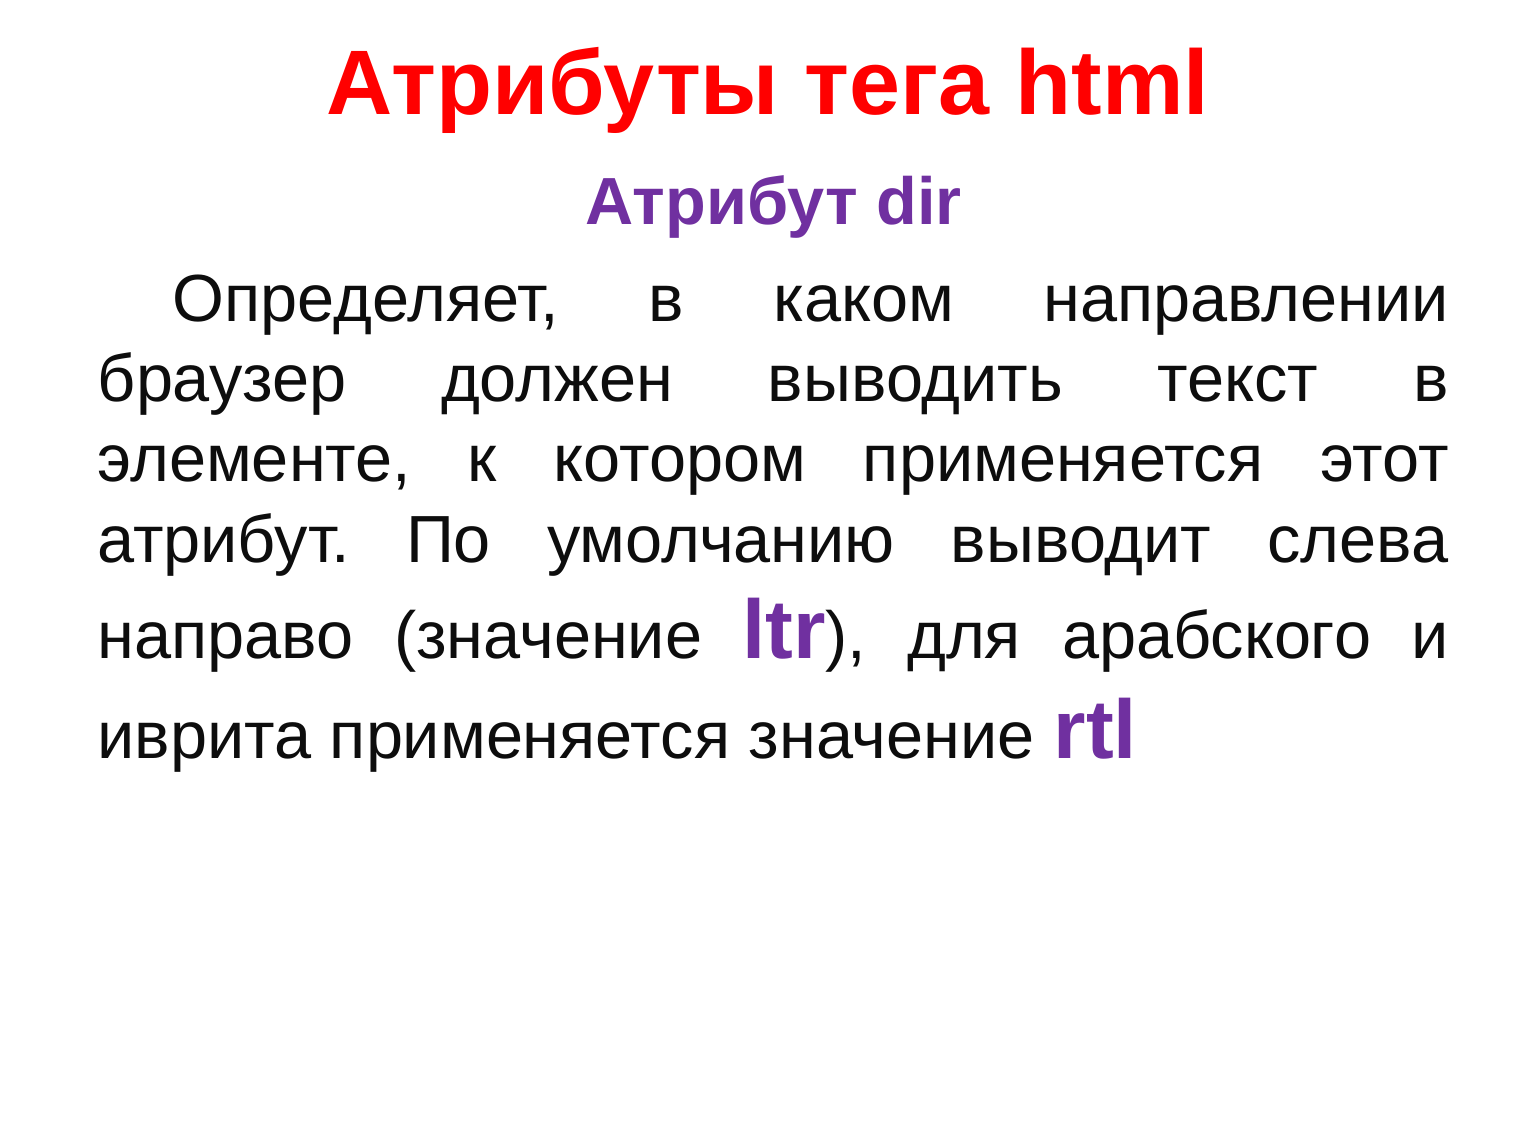

# Атрибуты тега html
Атрибут dir
Определяет, в каком направлении браузер должен выводить текст в элементе, к котором применяется этот атрибут. По умолчанию выводит слева направо (значение ltr), для арабского и иврита применяется значение rtl